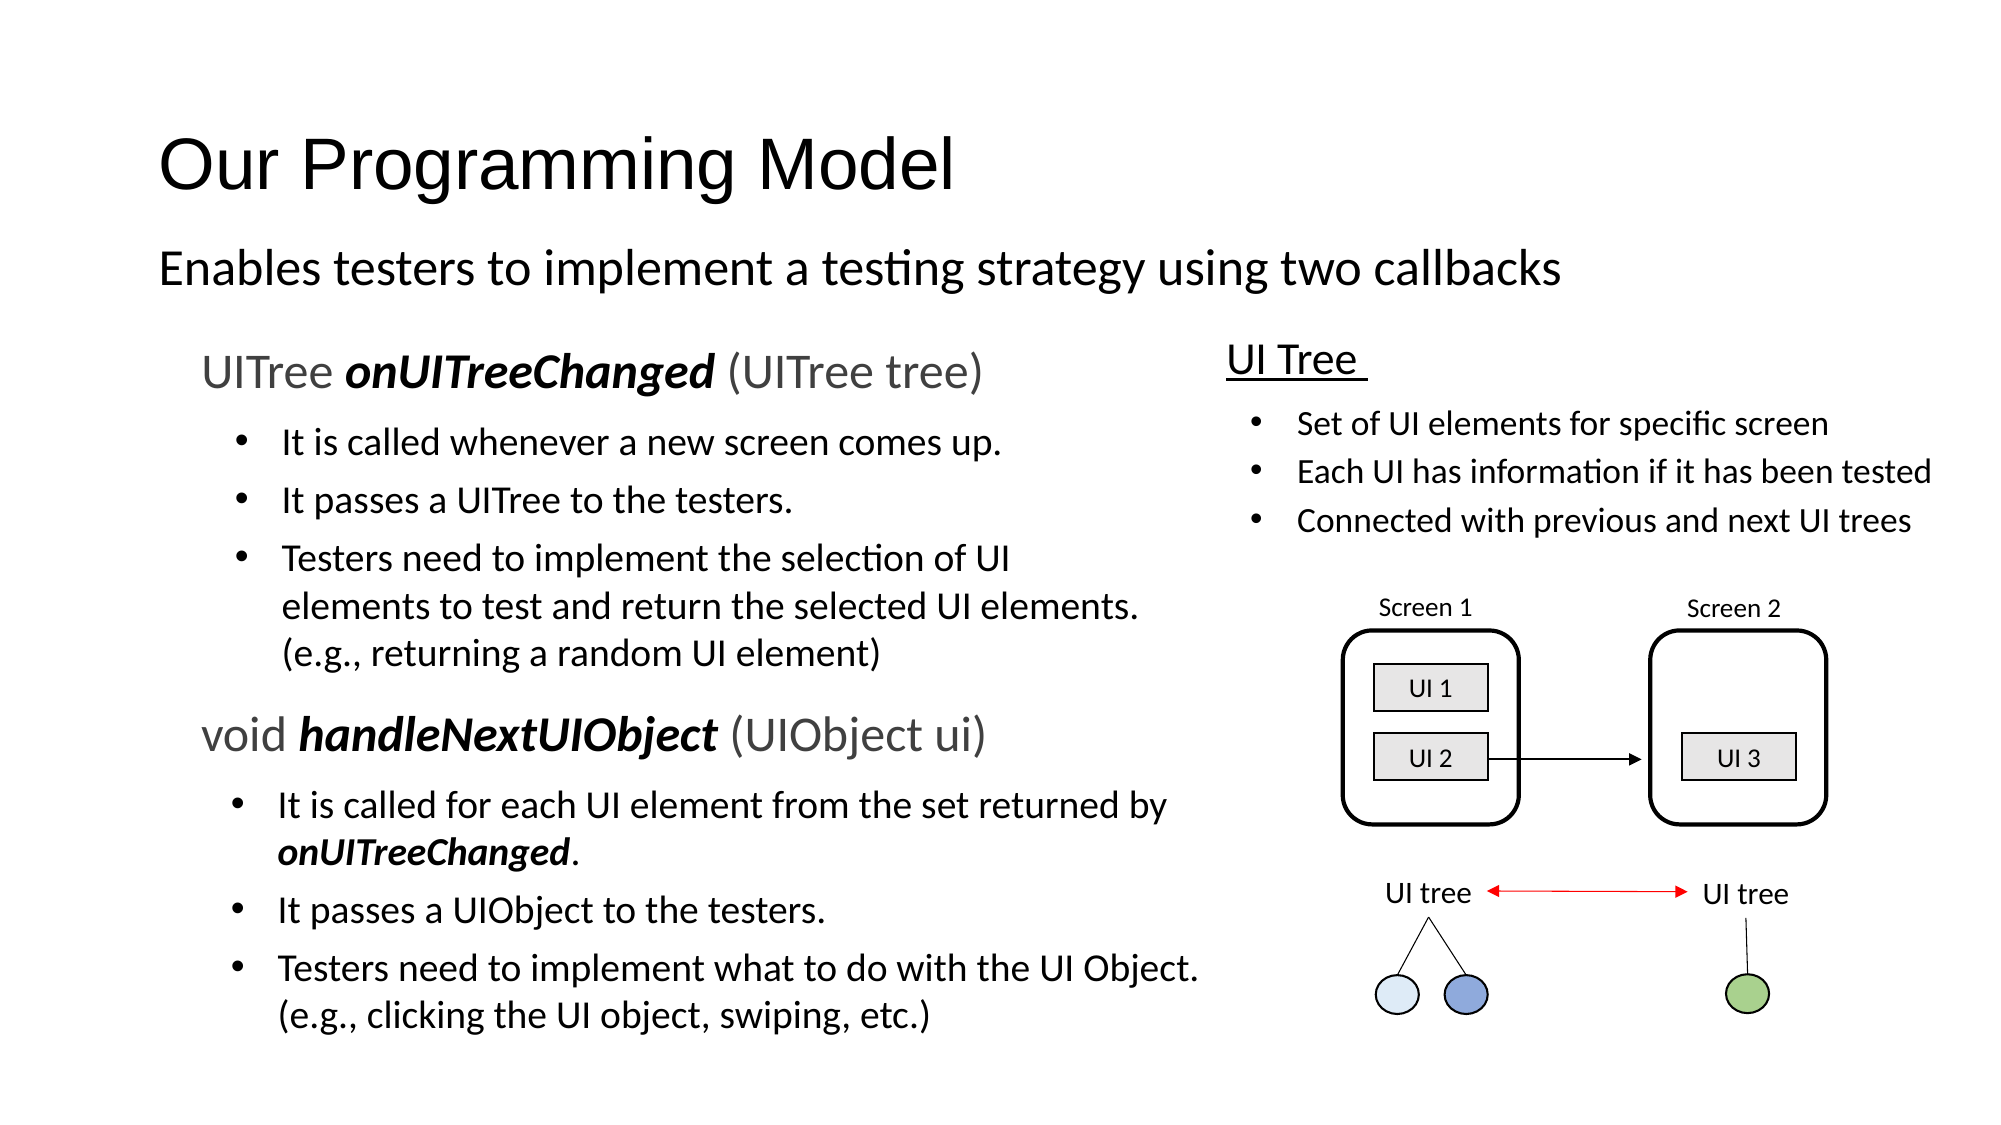

Our Programming Model
Enables testers to implement a testing strategy using two callbacks
UI Tree
UITree onUITreeChanged (UITree tree)
Set of UI elements for specific screen
Each UI has information if it has been tested
Connected with previous and next UI trees
It is called whenever a new screen comes up.
It passes a UITree to the testers.
Testers need to implement the selection of UI elements to test and return the selected UI elements. (e.g., returning a random UI element)

Screen 1
Screen 2

UI 1
void handleNextUIObject (UIObject ui)
UI 3
UI 2
It is called for each UI element from the set returned by onUITreeChanged.
It passes a UIObject to the testers.
Testers need to implement what to do with the UI Object. (e.g., clicking the UI object, swiping, etc.)
UI tree
UI tree